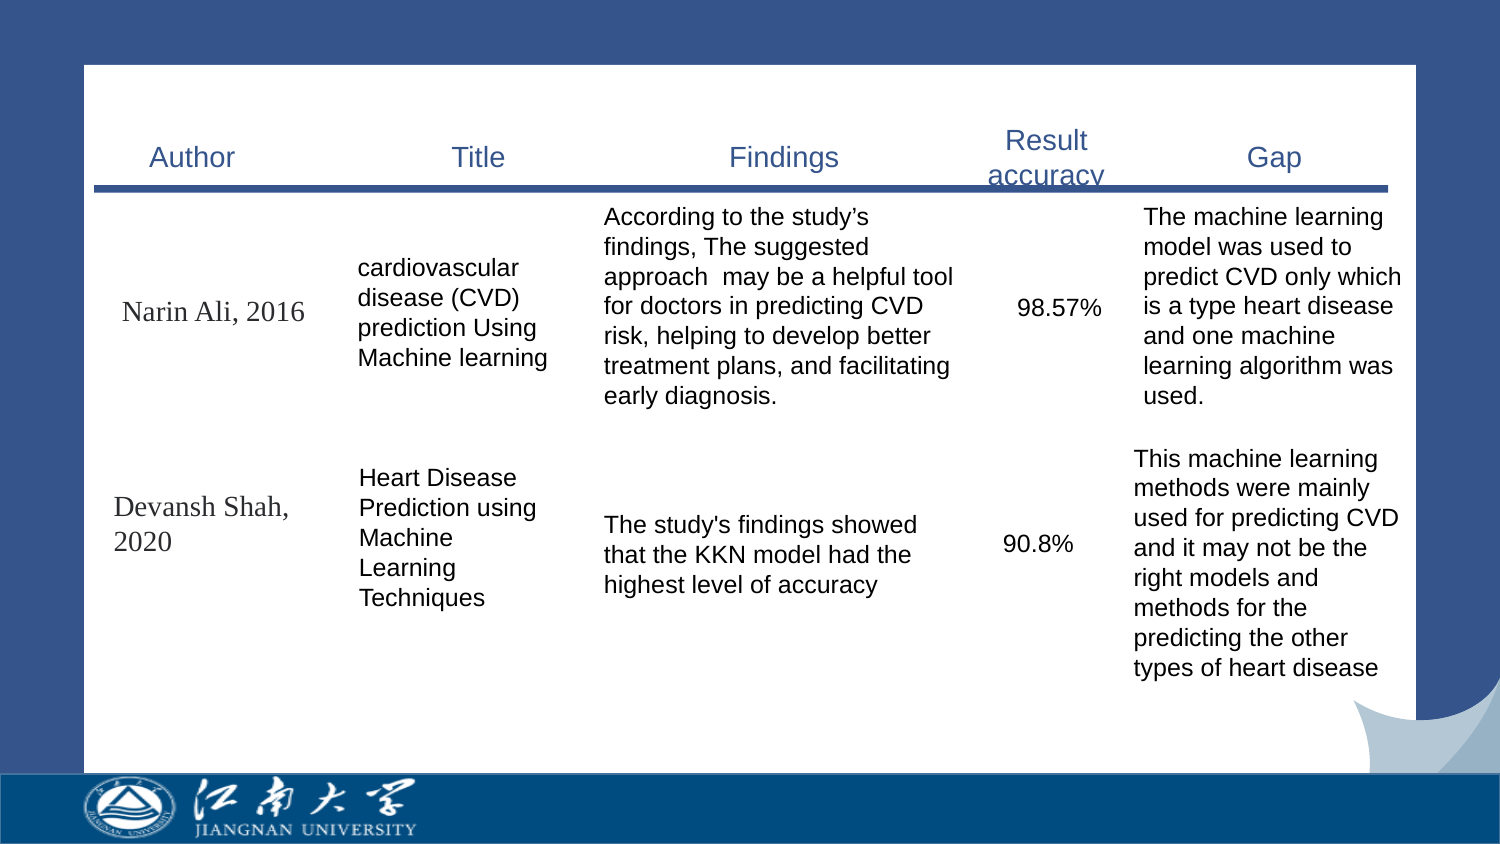

Title

Findings
Result accuracy
Gap
According to the study’s findings, The suggested approach  may be a helpful tool for doctors in predicting CVD risk, helping to develop better treatment plans, and facilitating early diagnosis.
cardiovascular disease (CVD) prediction Using Machine learning
98.57%
Heart Disease Prediction using Machine Learning Techniques
The study's findings showed that the KKN model had the highest level of accuracy
90.8%

Author

The machine learning model was used to predict CVD only which is a type heart disease and one machine learning algorithm was used.
Narin Ali, 2016
This machine learning methods were mainly used for predicting CVD and it may not be the right models and methods for the predicting the other types of heart disease
Devansh Shah, 2020